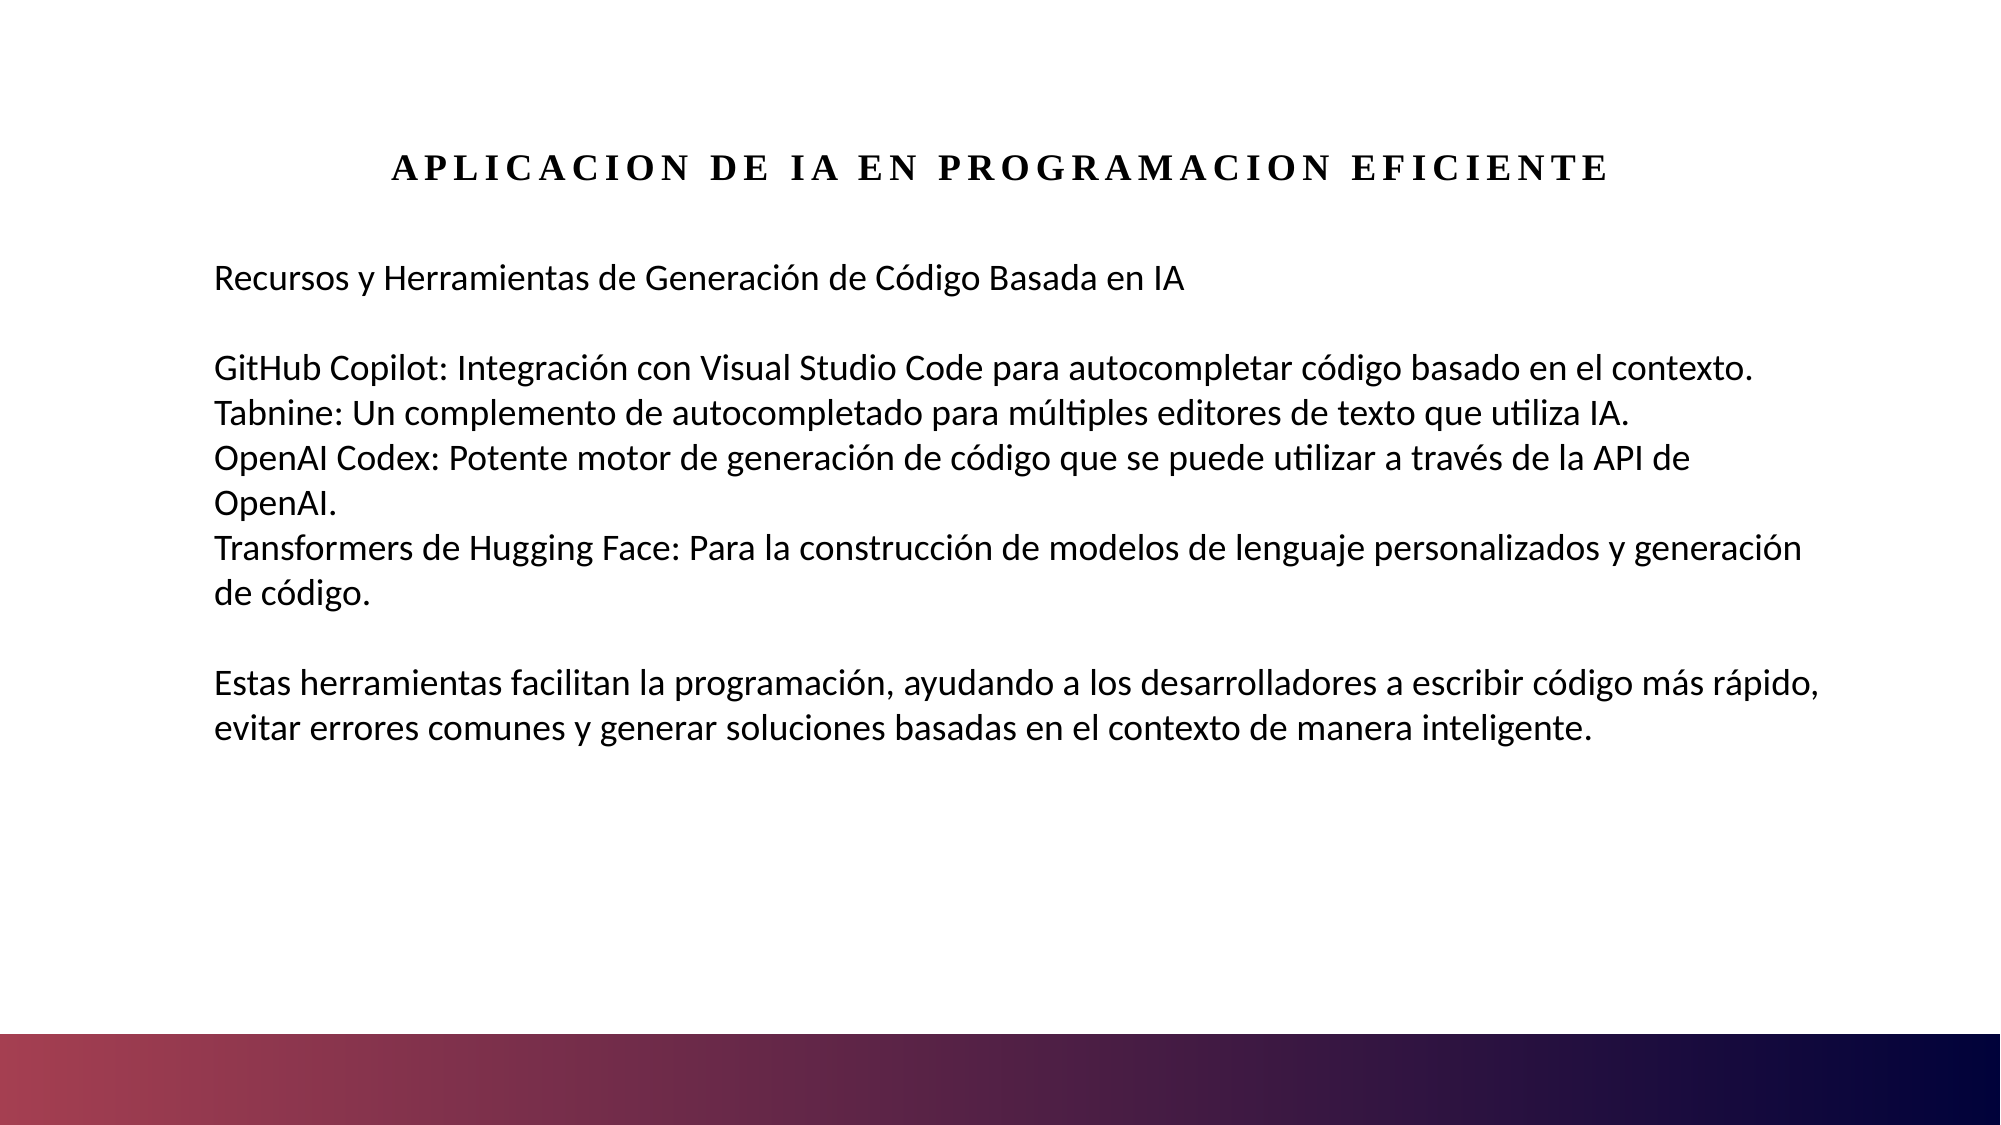

# Aplicacion de IA en programacion eficiente

Recursos y Herramientas de Generación de Código Basada en IA

GitHub Copilot: Integración con Visual Studio Code para autocompletar código basado en el contexto.
Tabnine: Un complemento de autocompletado para múltiples editores de texto que utiliza IA.
OpenAI Codex: Potente motor de generación de código que se puede utilizar a través de la API de OpenAI.
Transformers de Hugging Face: Para la construcción de modelos de lenguaje personalizados y generación de código.

Estas herramientas facilitan la programación, ayudando a los desarrolladores a escribir código más rápido, evitar errores comunes y generar soluciones basadas en el contexto de manera inteligente.